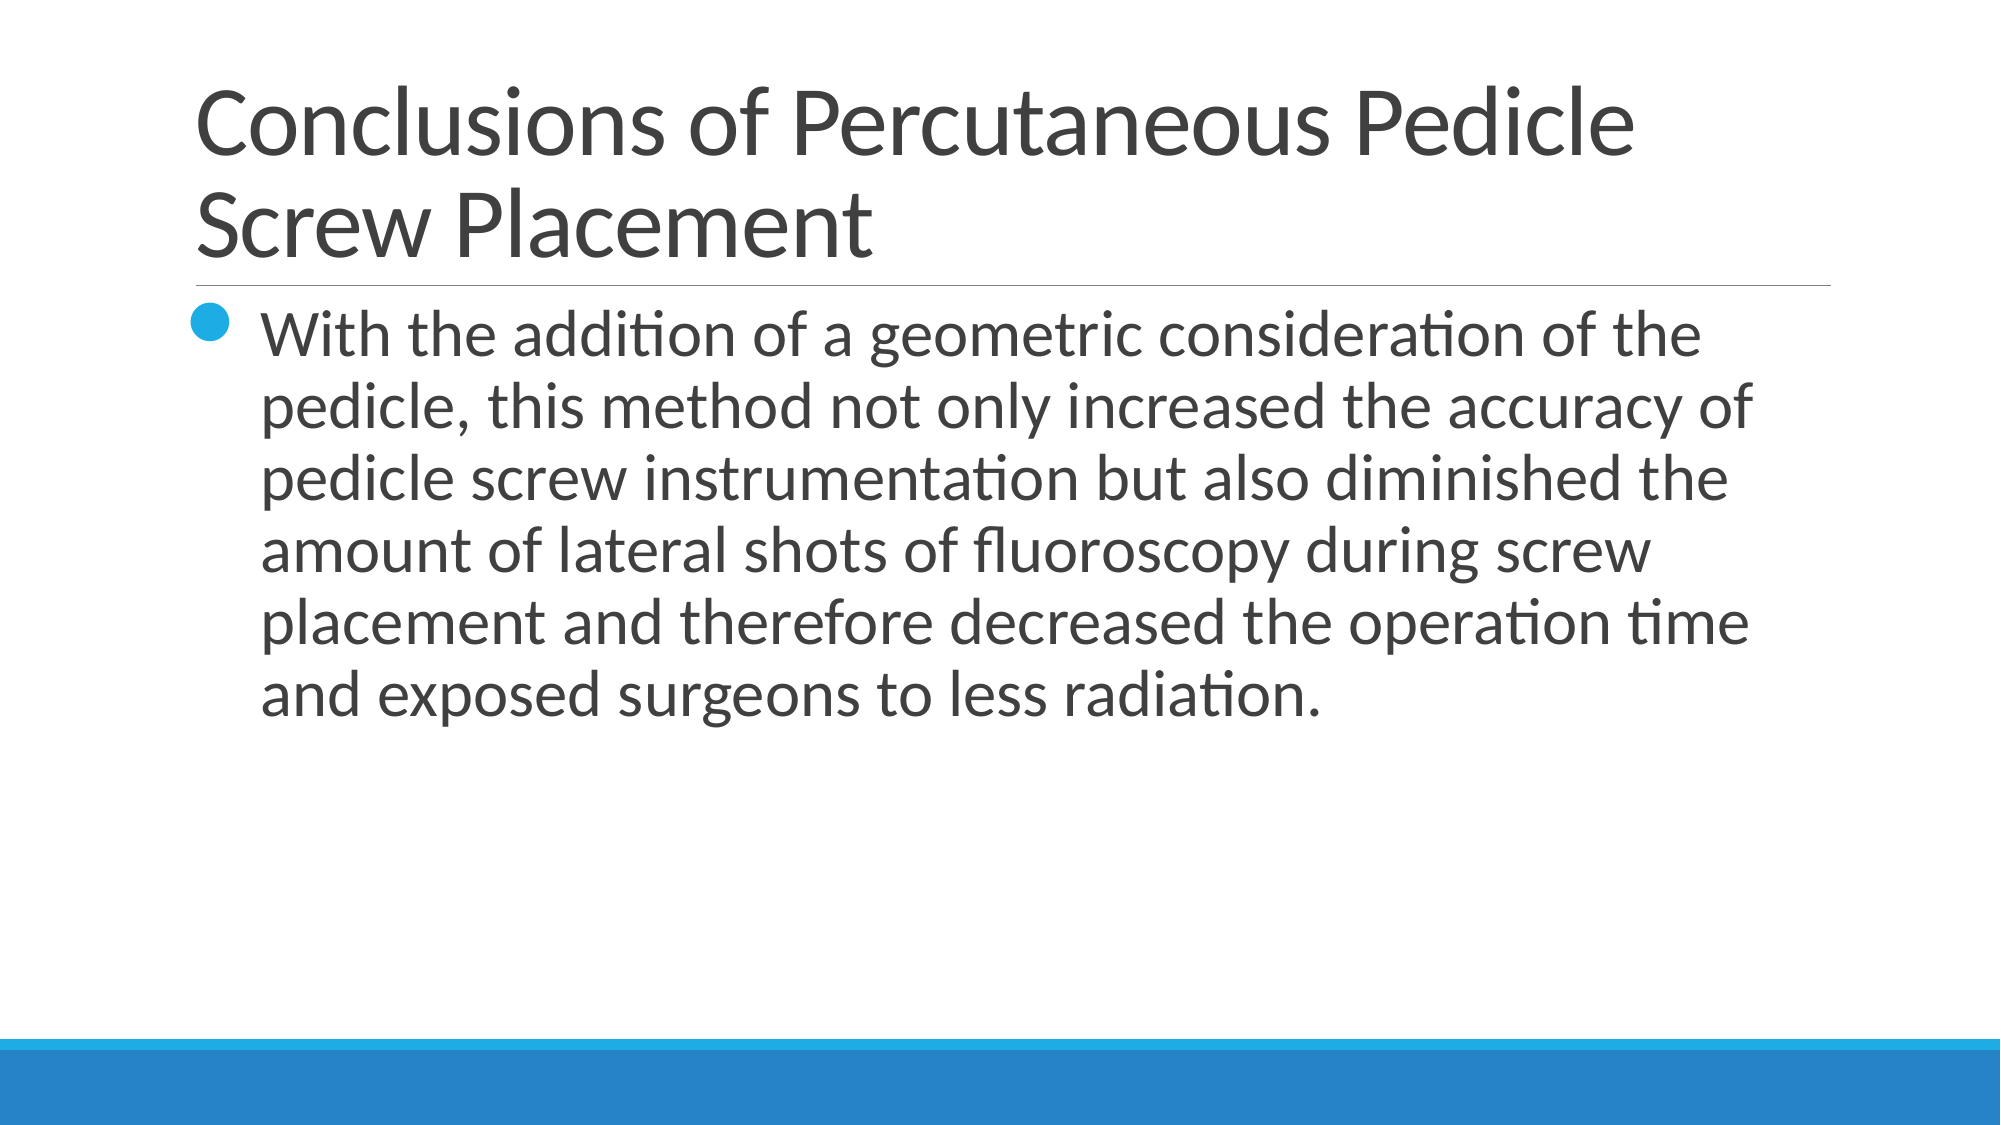

# Conclusions of Percutaneous Pedicle Screw Placement
With the addition of a geometric consideration of the pedicle, this method not only increased the accuracy of pedicle screw instrumentation but also diminished the amount of lateral shots of fluoroscopy during screw placement and therefore decreased the operation time and exposed surgeons to less radiation.